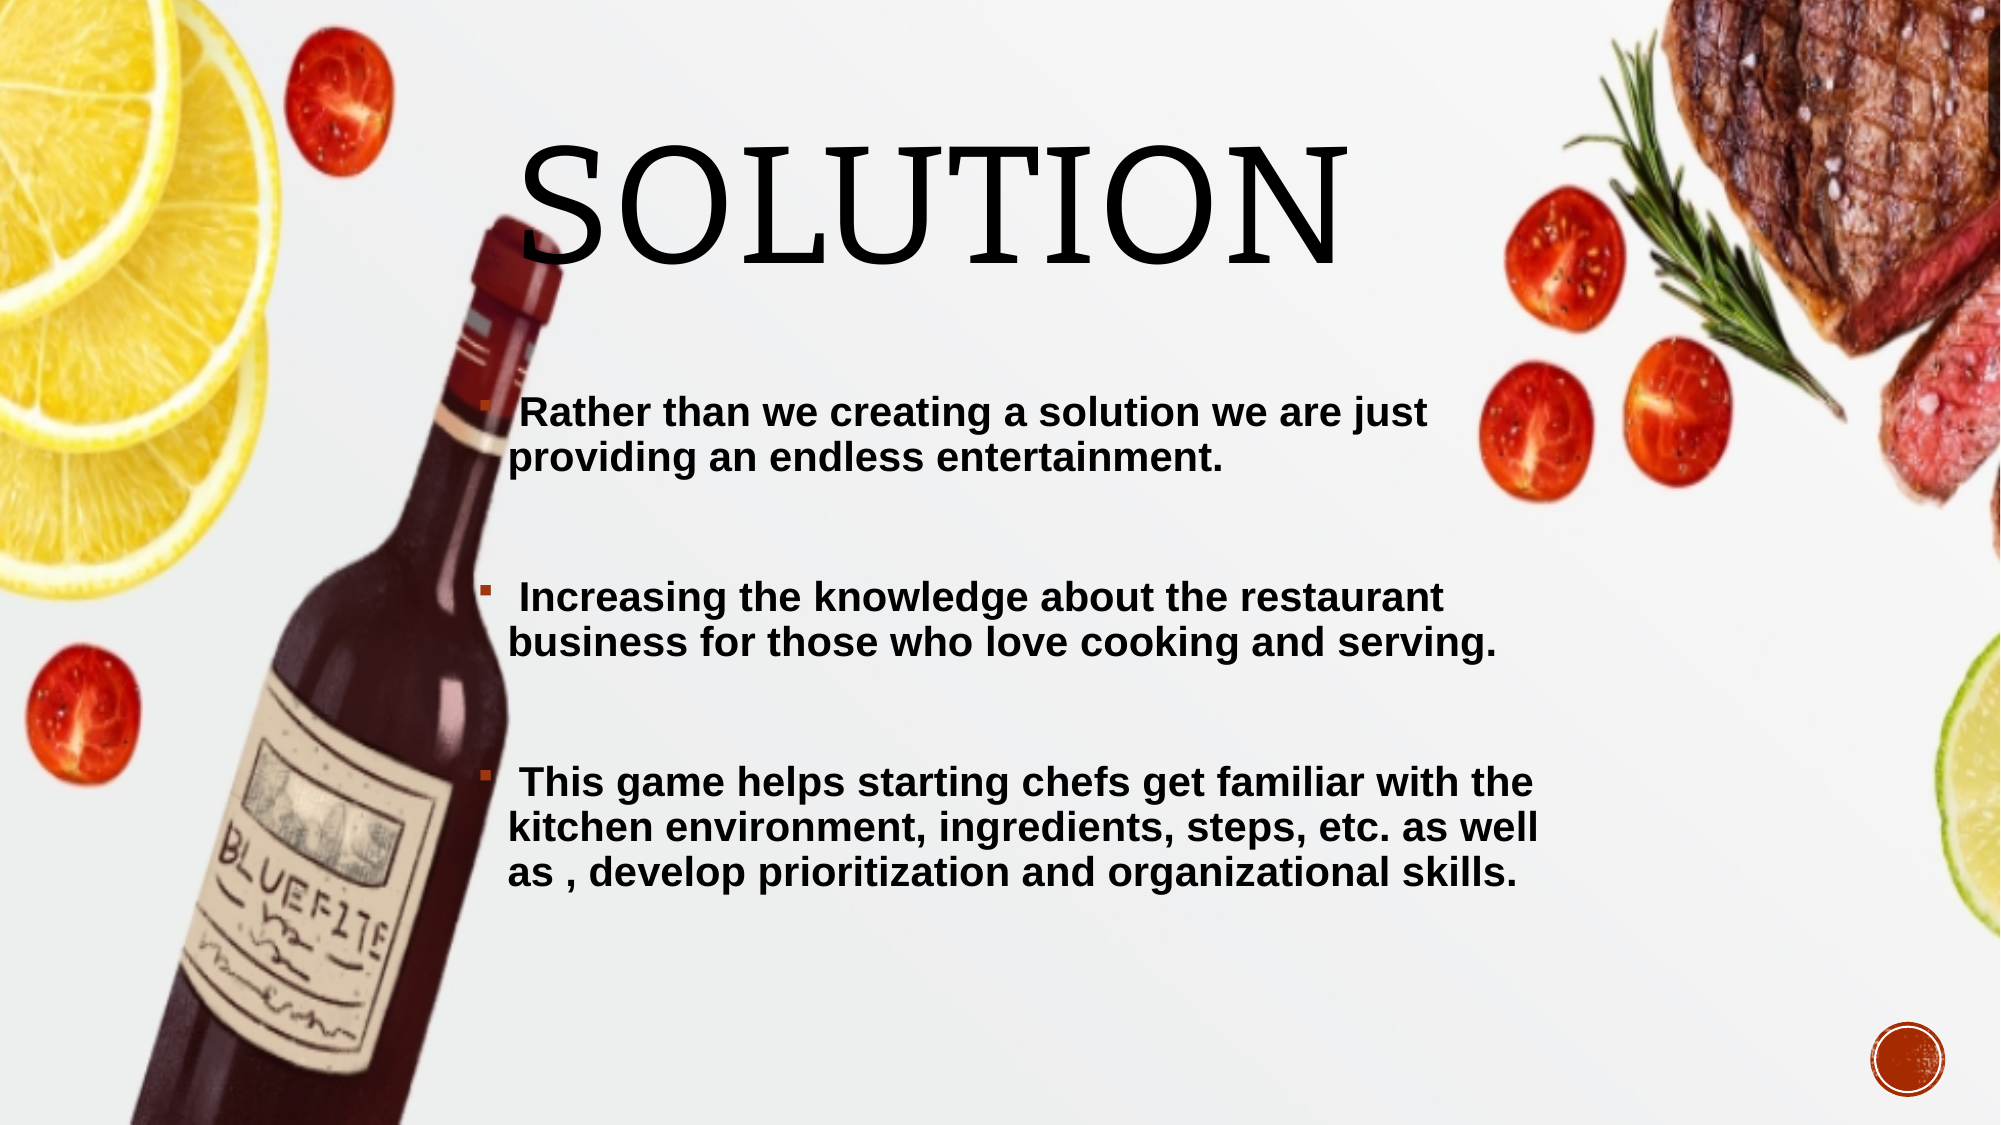

# Solution
 Rather than we creating a solution we are just providing an endless entertainment.

 Increasing the knowledge about the restaurant business for those who love cooking and serving.

 This game helps starting chefs get familiar with the kitchen environment, ingredients, steps, etc. as well as , develop prioritization and organizational skills.